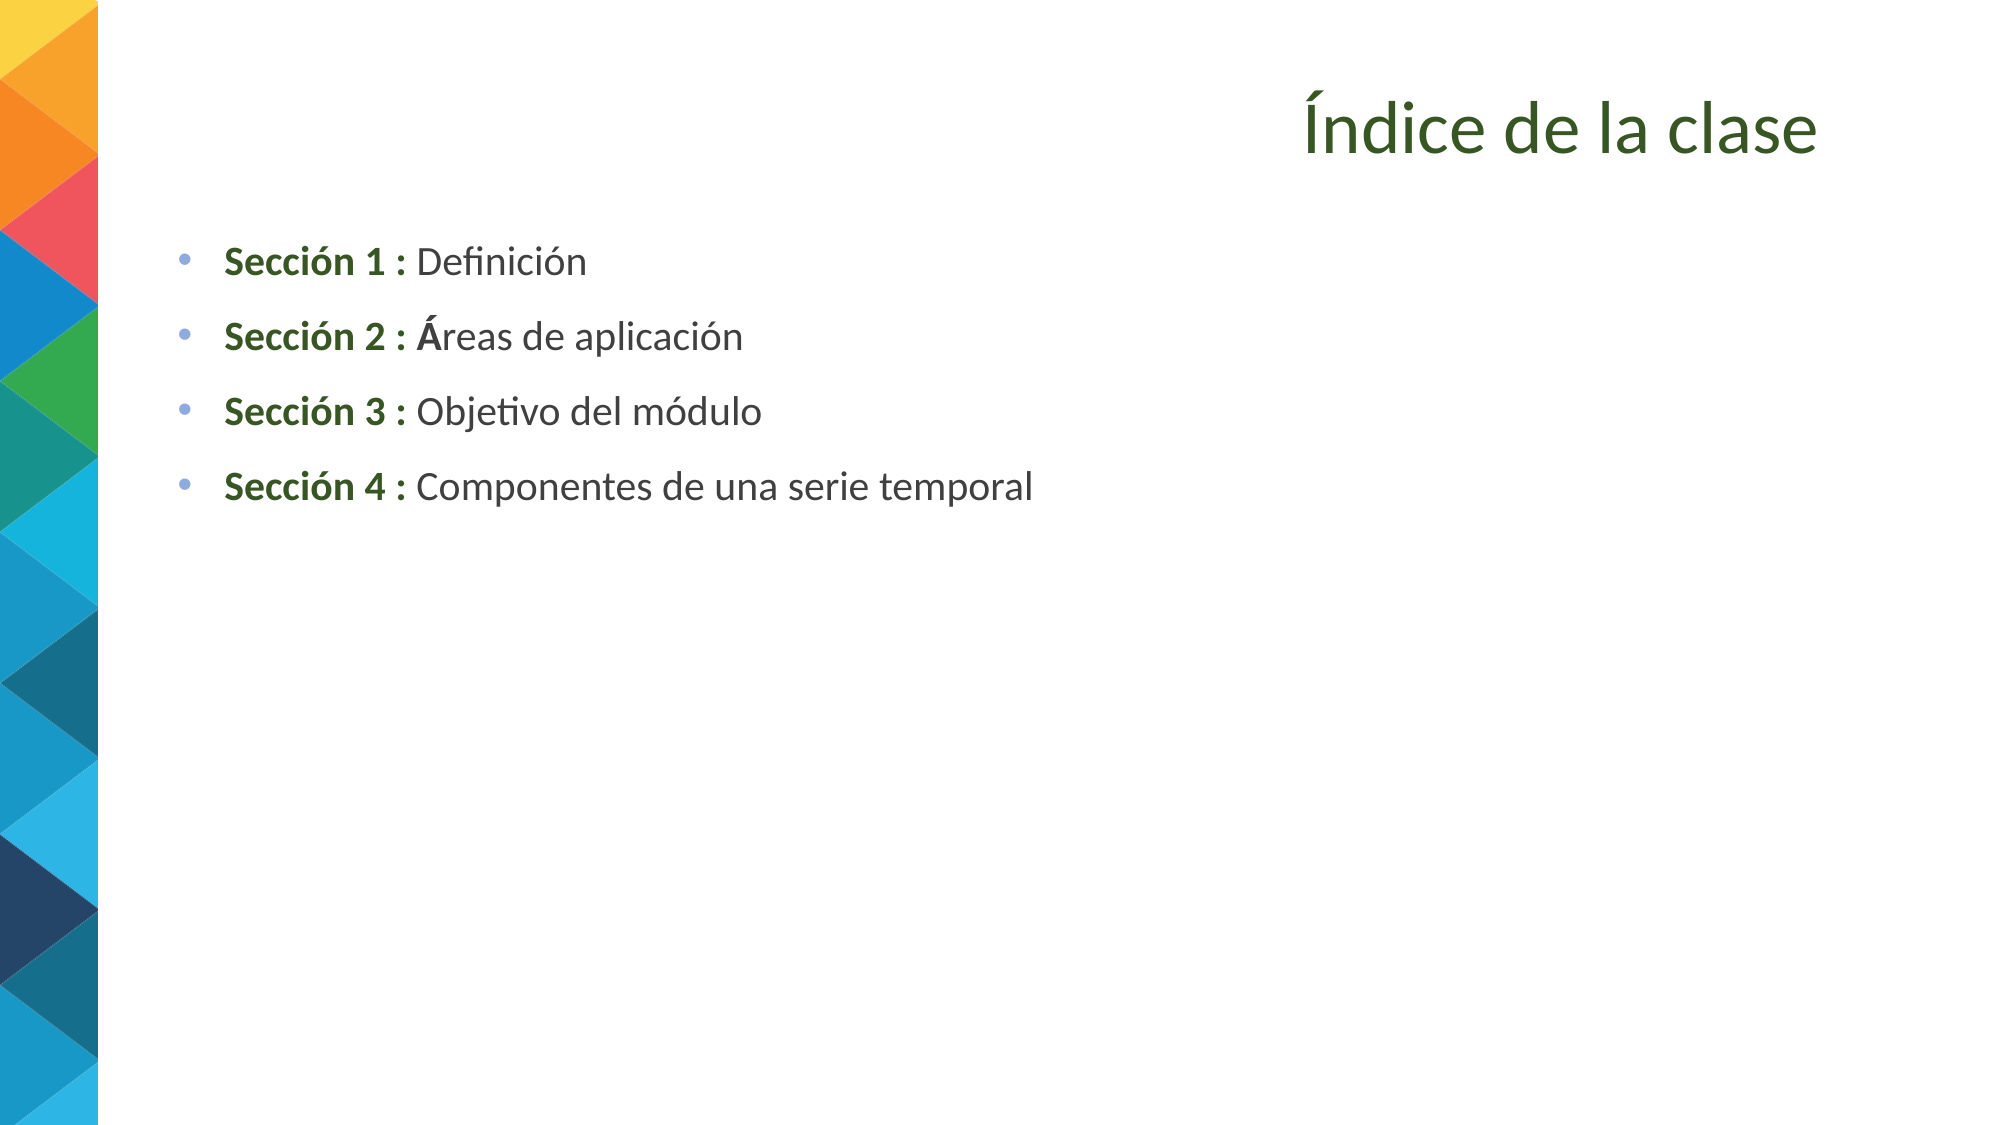

Índice de la clase
Sección 1 : Definición
Sección 2 : Áreas de aplicación
Sección 3 : Objetivo del módulo
Sección 4 : Componentes de una serie temporal